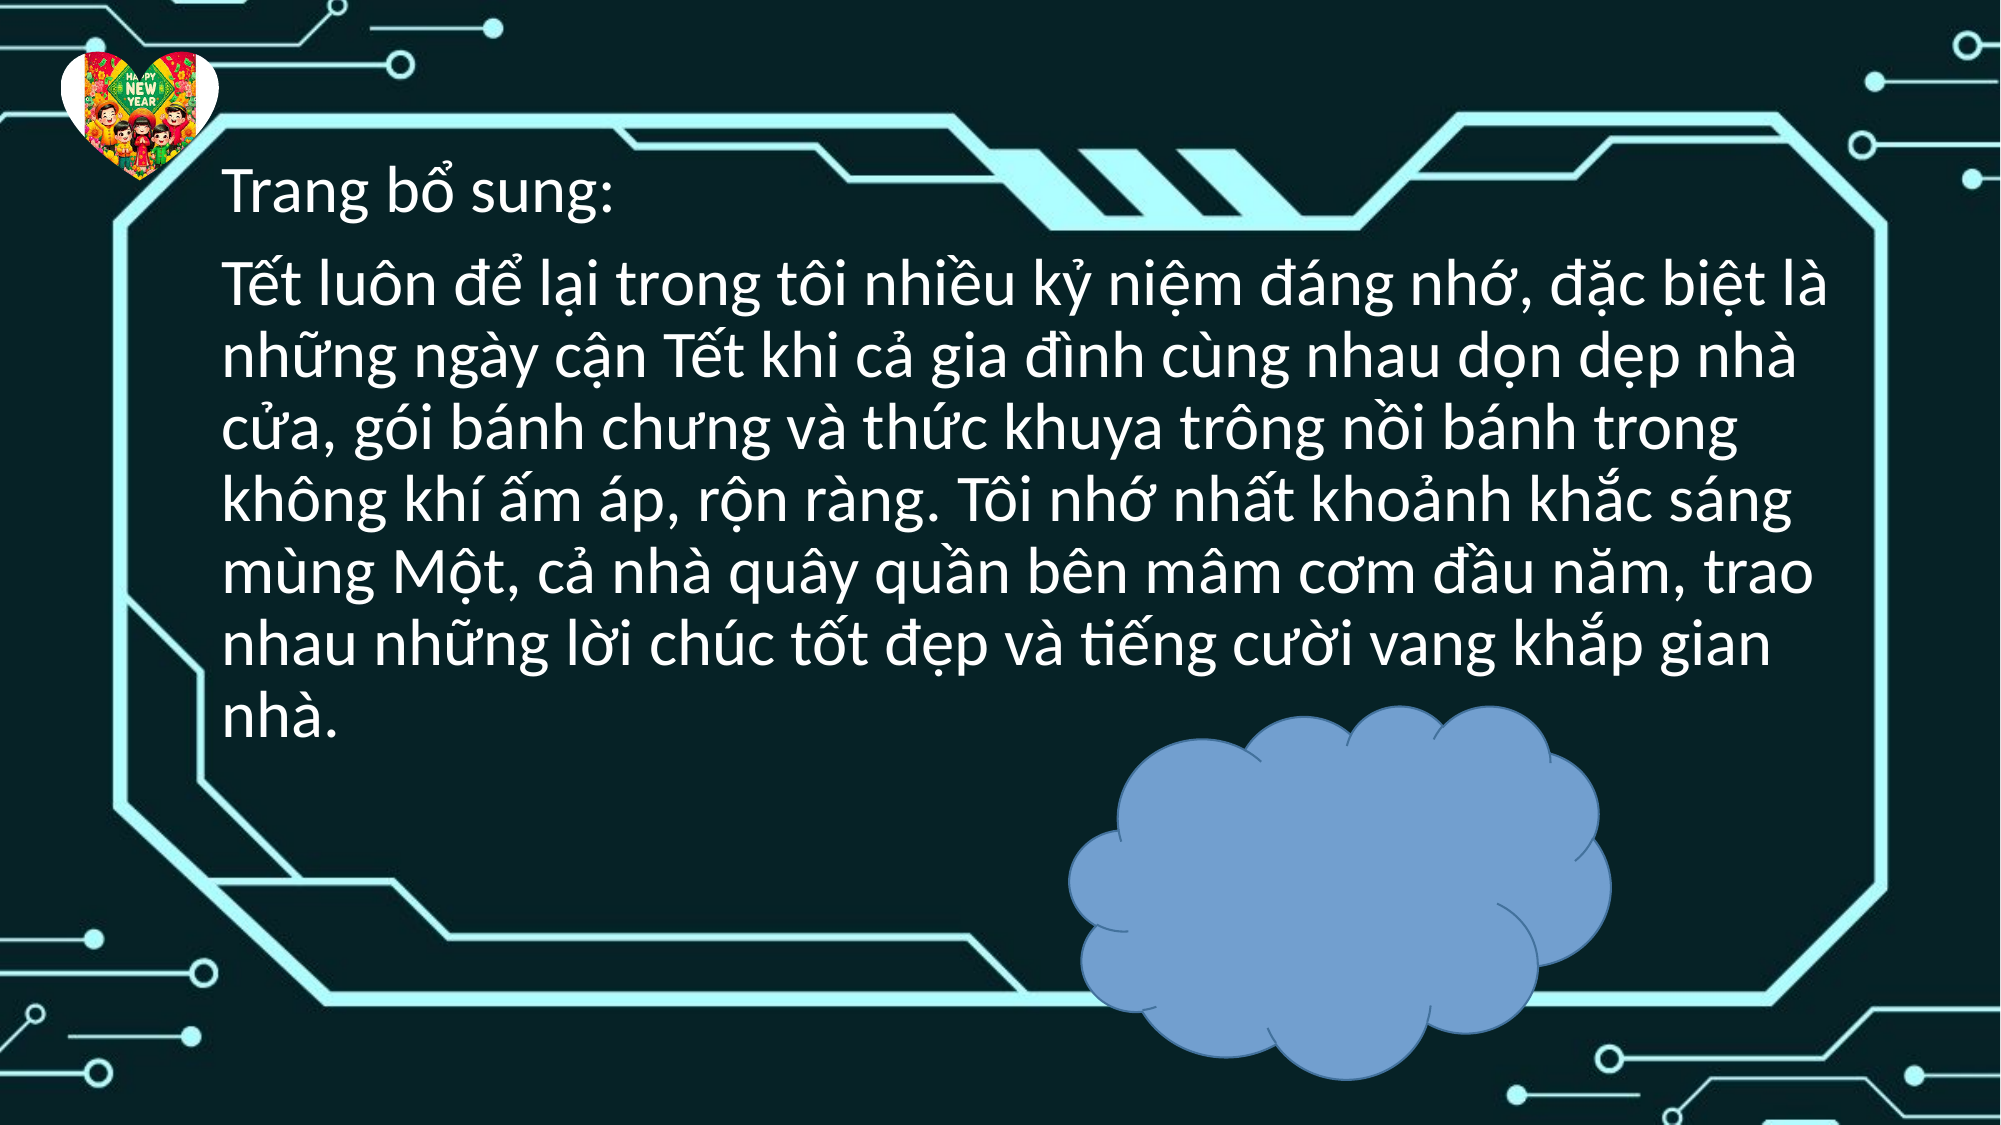

Trang bổ sung:
Tết luôn để lại trong tôi nhiều kỷ niệm đáng nhớ, đặc biệt là những ngày cận Tết khi cả gia đình cùng nhau dọn dẹp nhà cửa, gói bánh chưng và thức khuya trông nồi bánh trong không khí ấm áp, rộn ràng. Tôi nhớ nhất khoảnh khắc sáng mùng Một, cả nhà quây quần bên mâm cơm đầu năm, trao nhau những lời chúc tốt đẹp và tiếng cười vang khắp gian nhà.